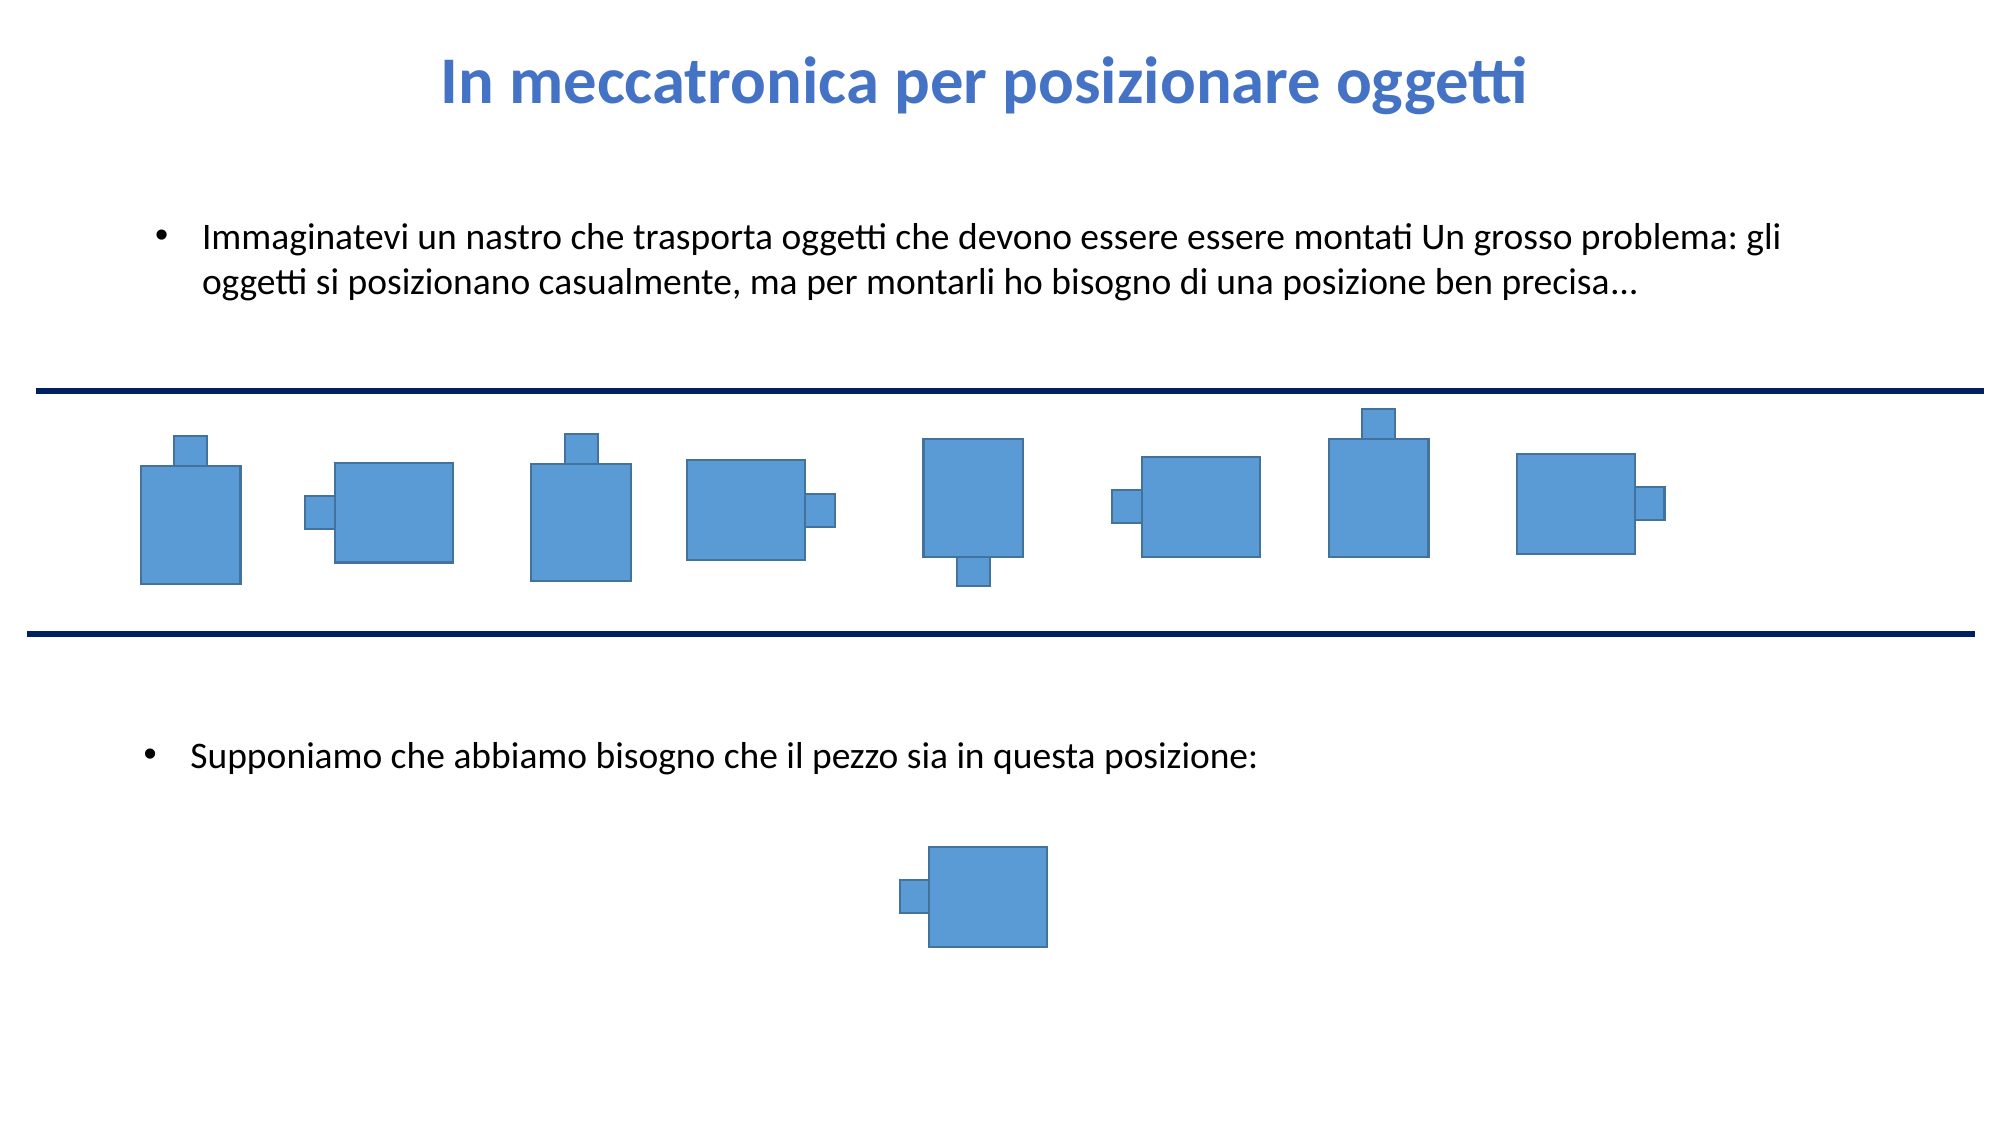

In meccatronica per posizionare oggetti
Immaginatevi un nastro che trasporta oggetti che devono essere essere montati Un grosso problema: gli oggetti si posizionano casualmente, ma per montarli ho bisogno di una posizione ben precisa…

Supponiamo che abbiamo bisogno che il pezzo sia in questa posizione: